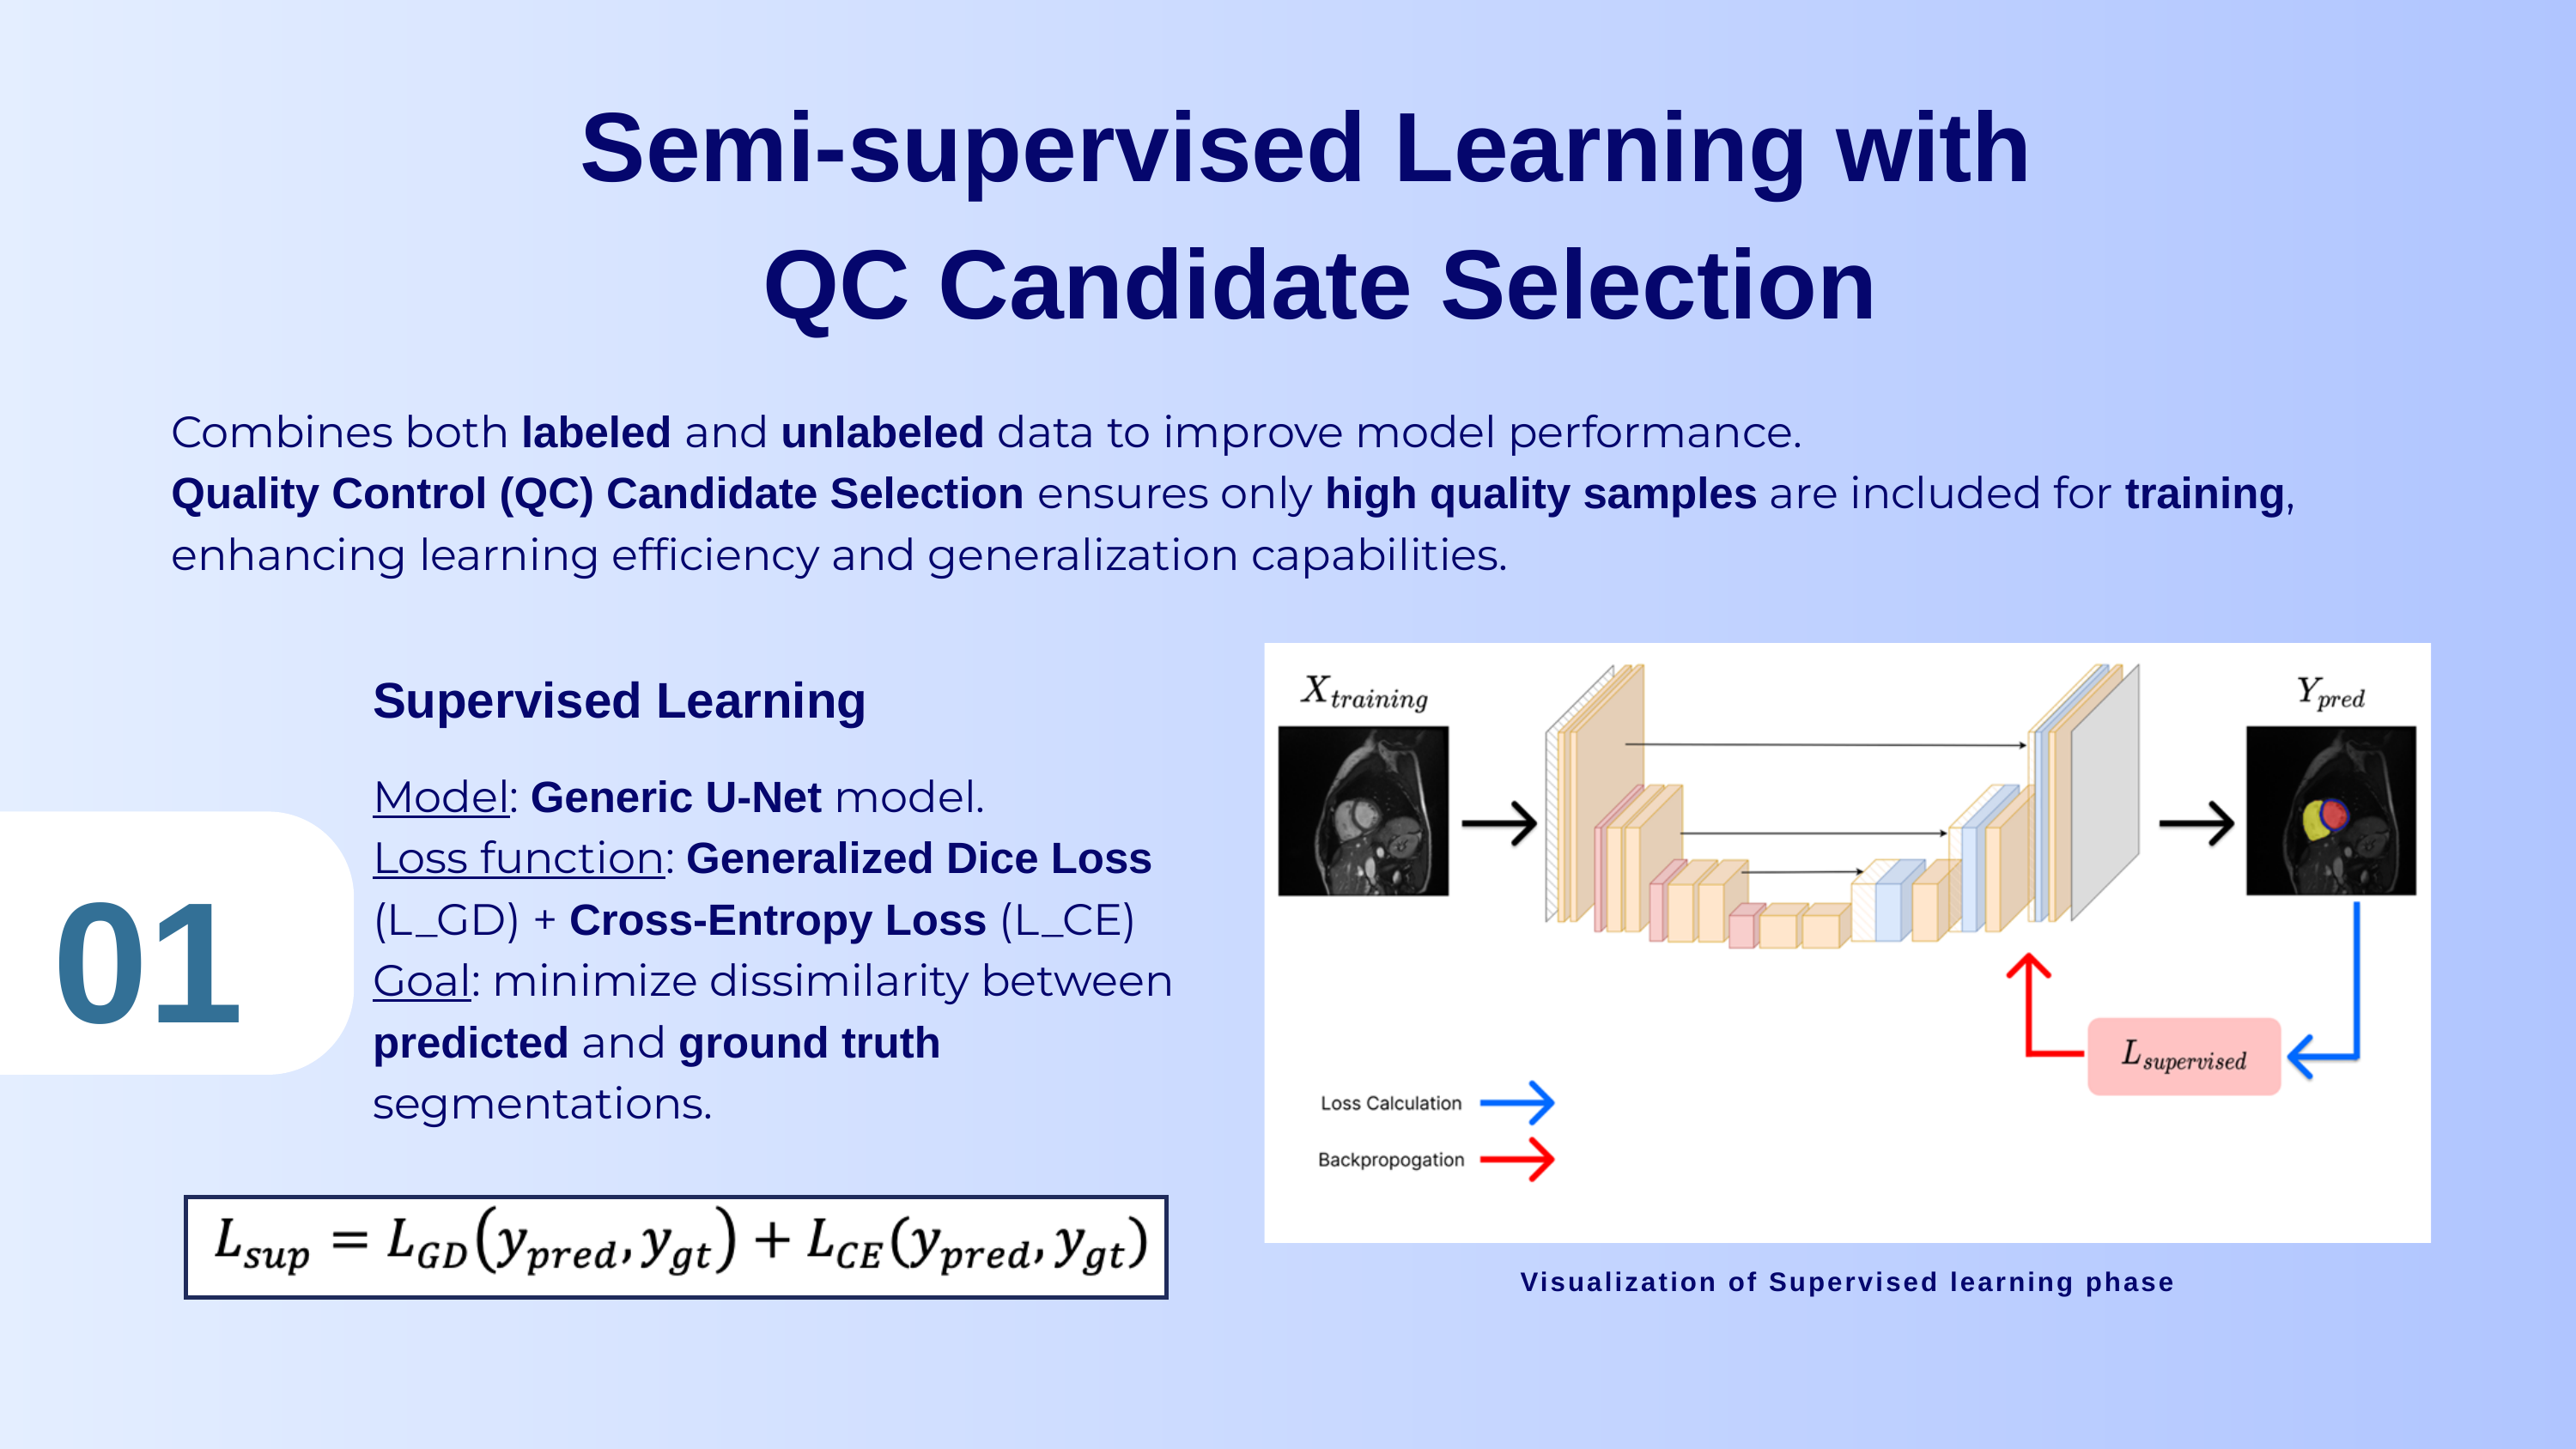

Semi-supervised Learning with
QC Candidate Selection
Combines both labeled and unlabeled data to improve model performance.
Quality Control (QC) Candidate Selection ensures only high quality samples are included for training, enhancing learning efficiency and generalization capabilities.

Supervised Learning
Model: Generic U-Net model.
Loss function: Generalized Dice Loss (L_GD) + Cross-Entropy Loss (L_CE)
Goal: minimize dissimilarity between predicted and ground truth segmentations.

01

Visualization of Supervised learning phase